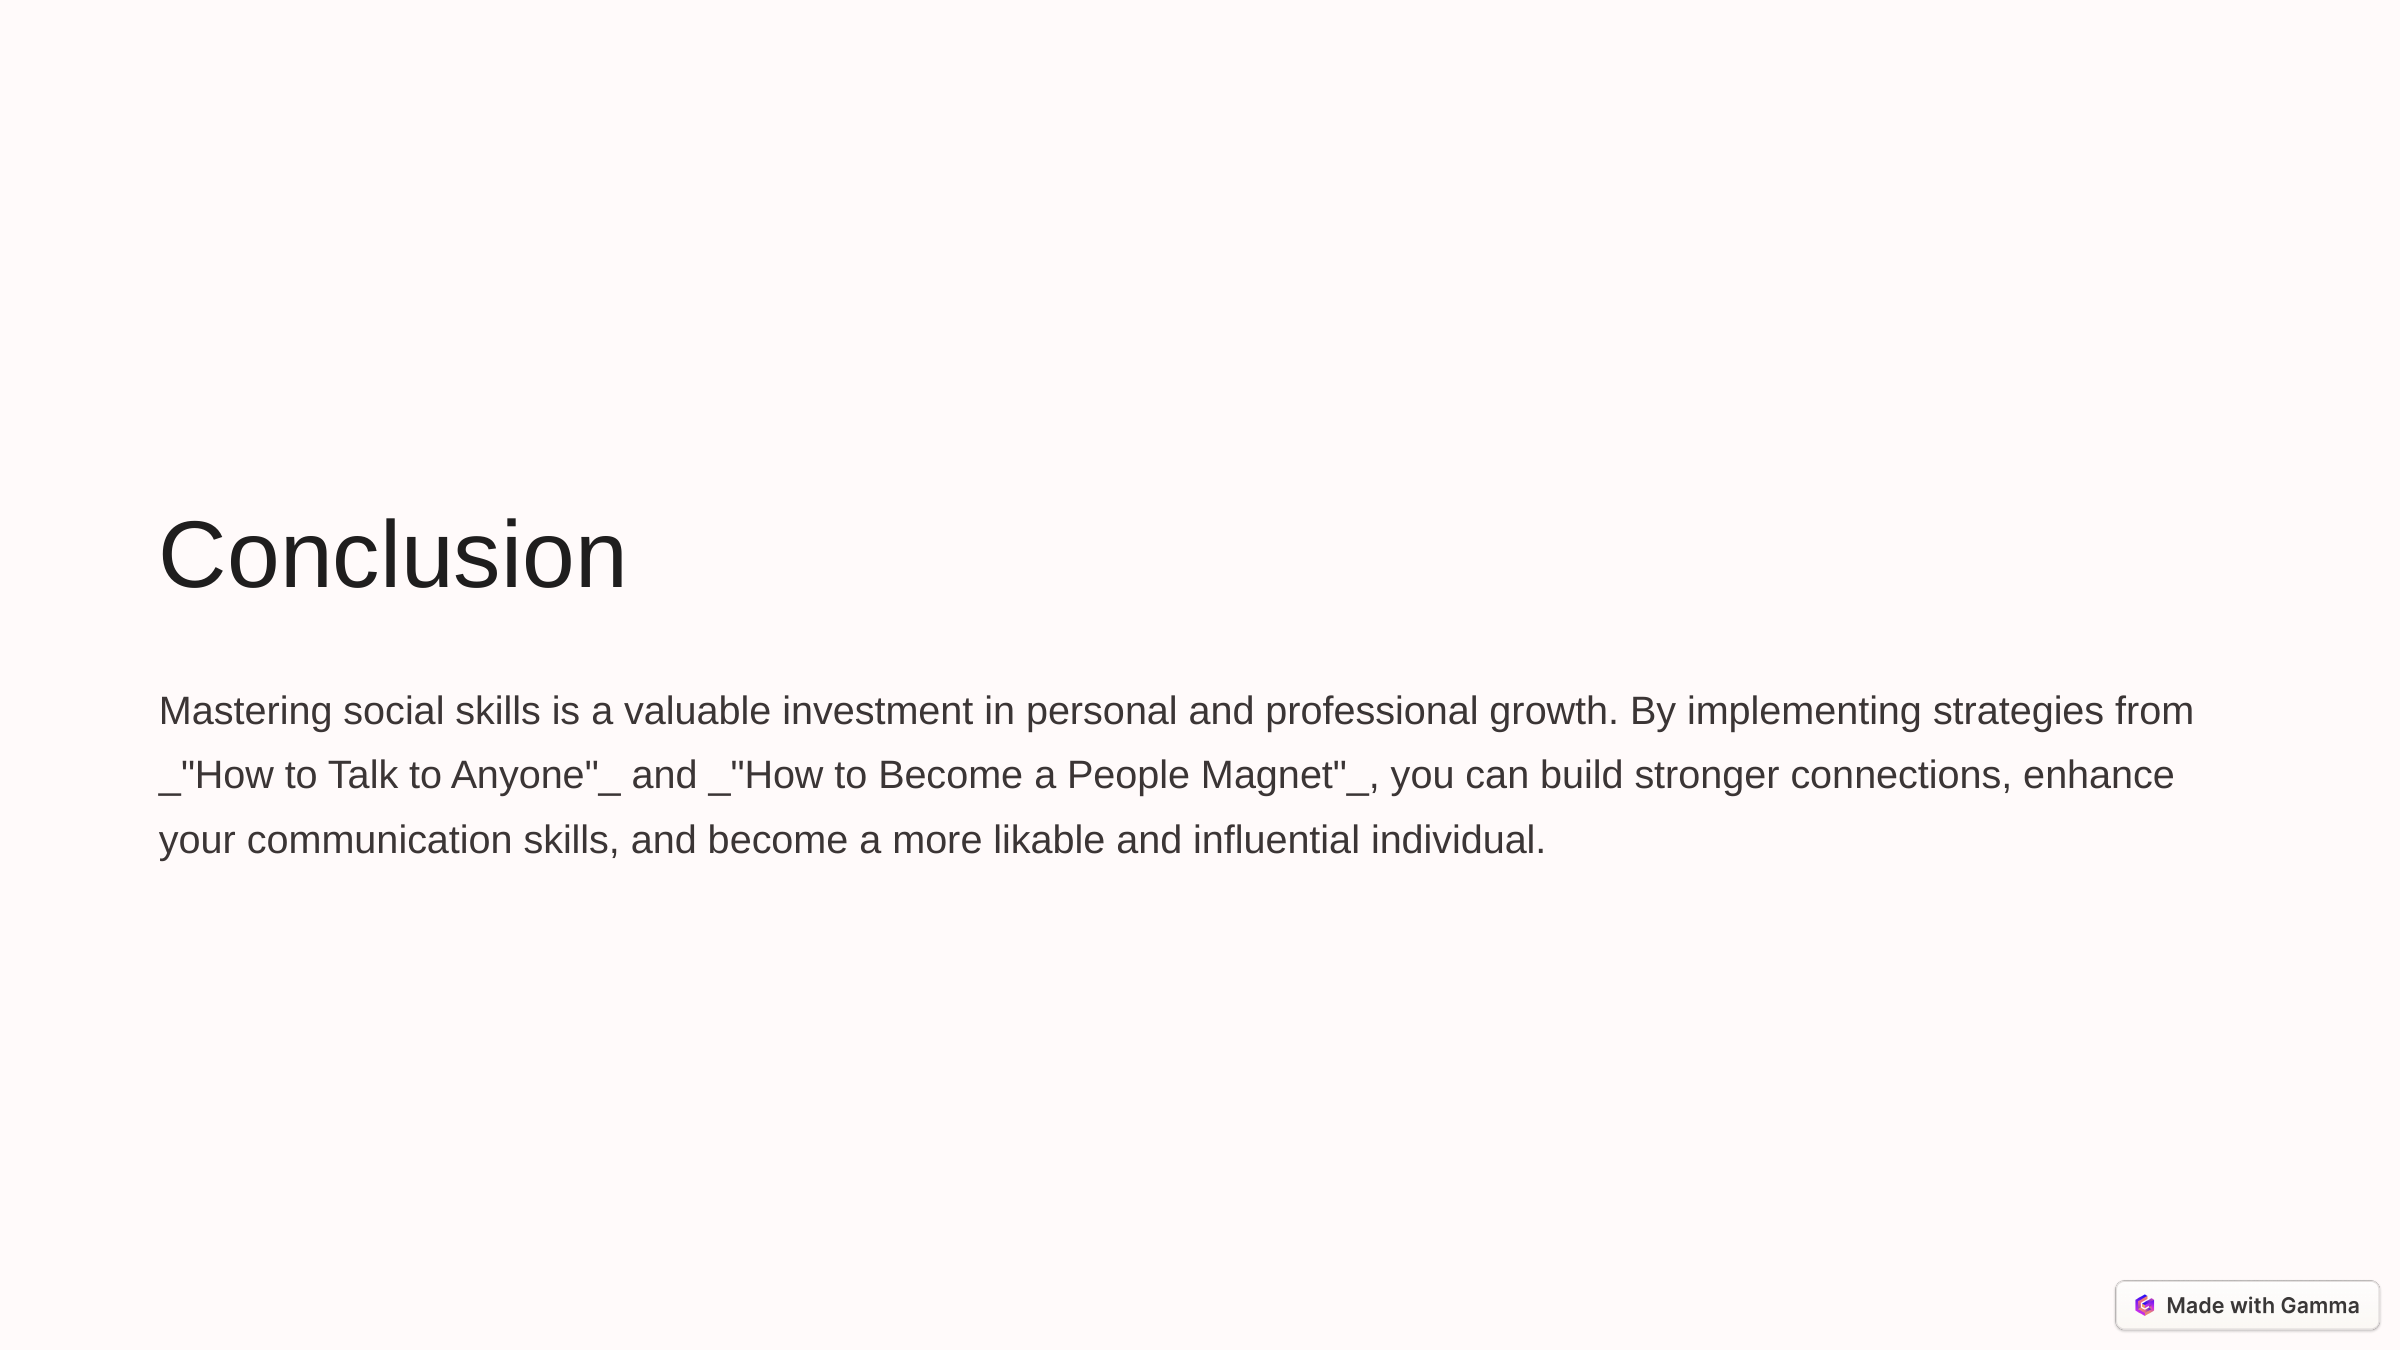

Conclusion
Mastering social skills is a valuable investment in personal and professional growth. By implementing strategies from _"How to Talk to Anyone"_ and _"How to Become a People Magnet"_, you can build stronger connections, enhance your communication skills, and become a more likable and influential individual.